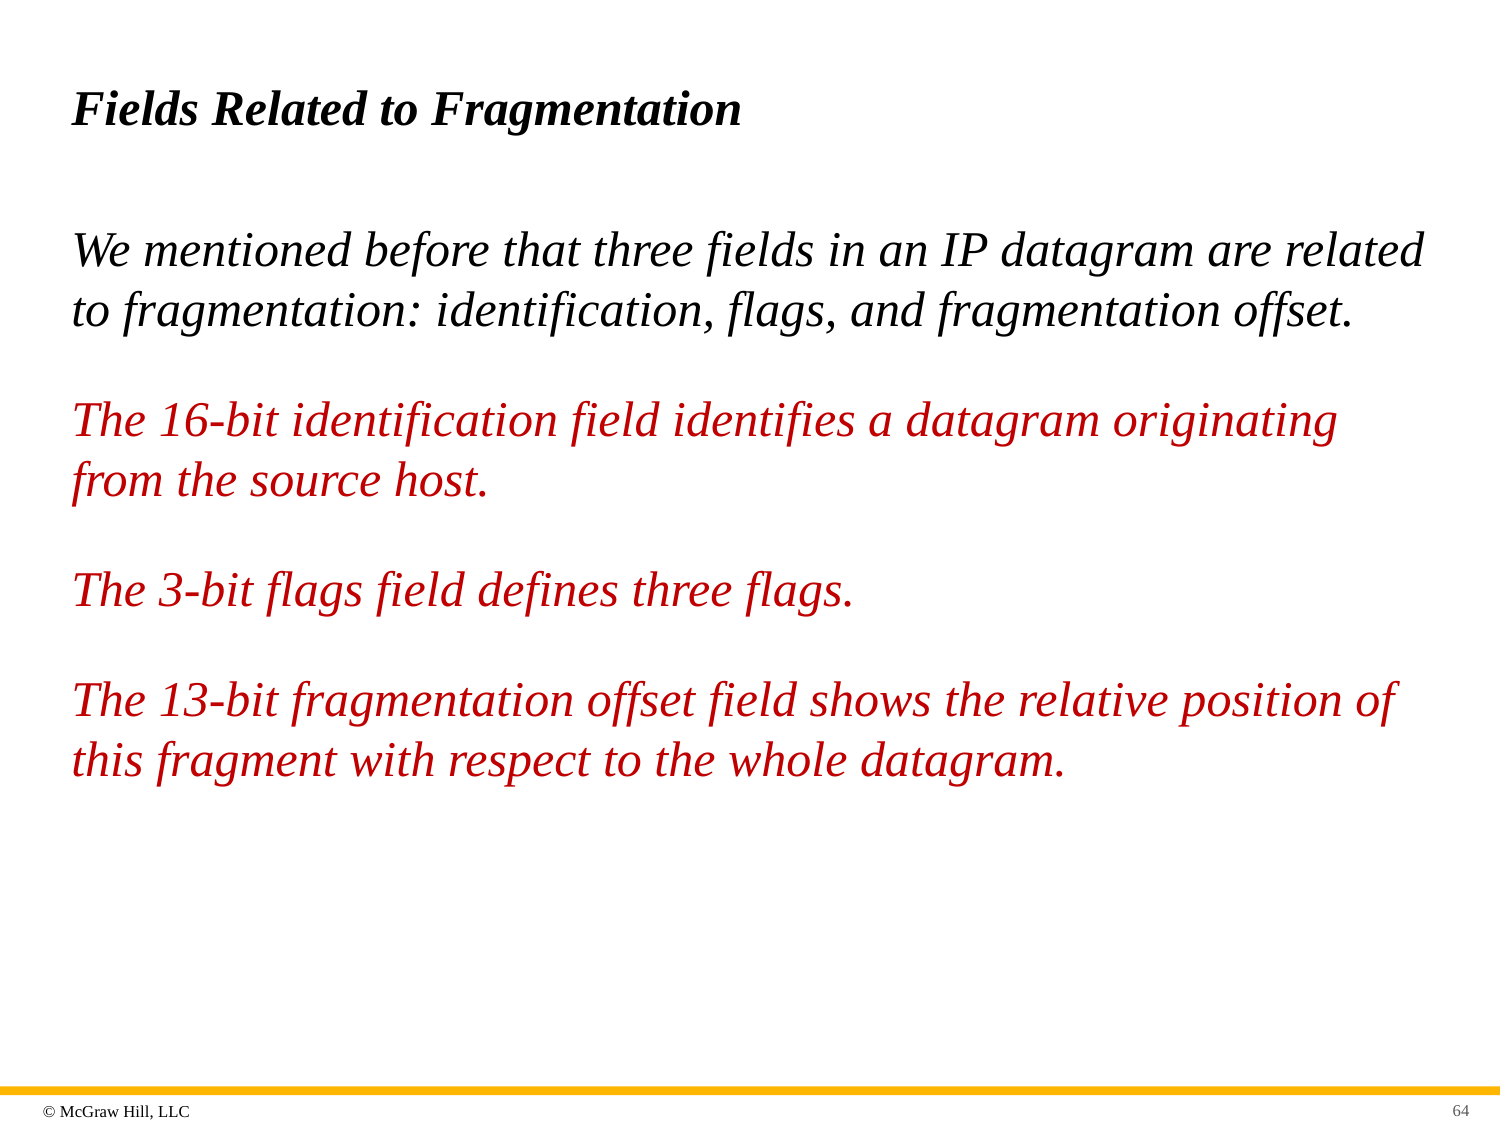

# Fields Related to Fragmentation
We mentioned before that three fields in an IP datagram are related to fragmentation: identification, flags, and fragmentation offset.
The 16-bit identification field identifies a datagram originating from the source host.
The 3-bit flags field defines three flags.
The 13-bit fragmentation offset field shows the relative position of this fragment with respect to the whole datagram.
64